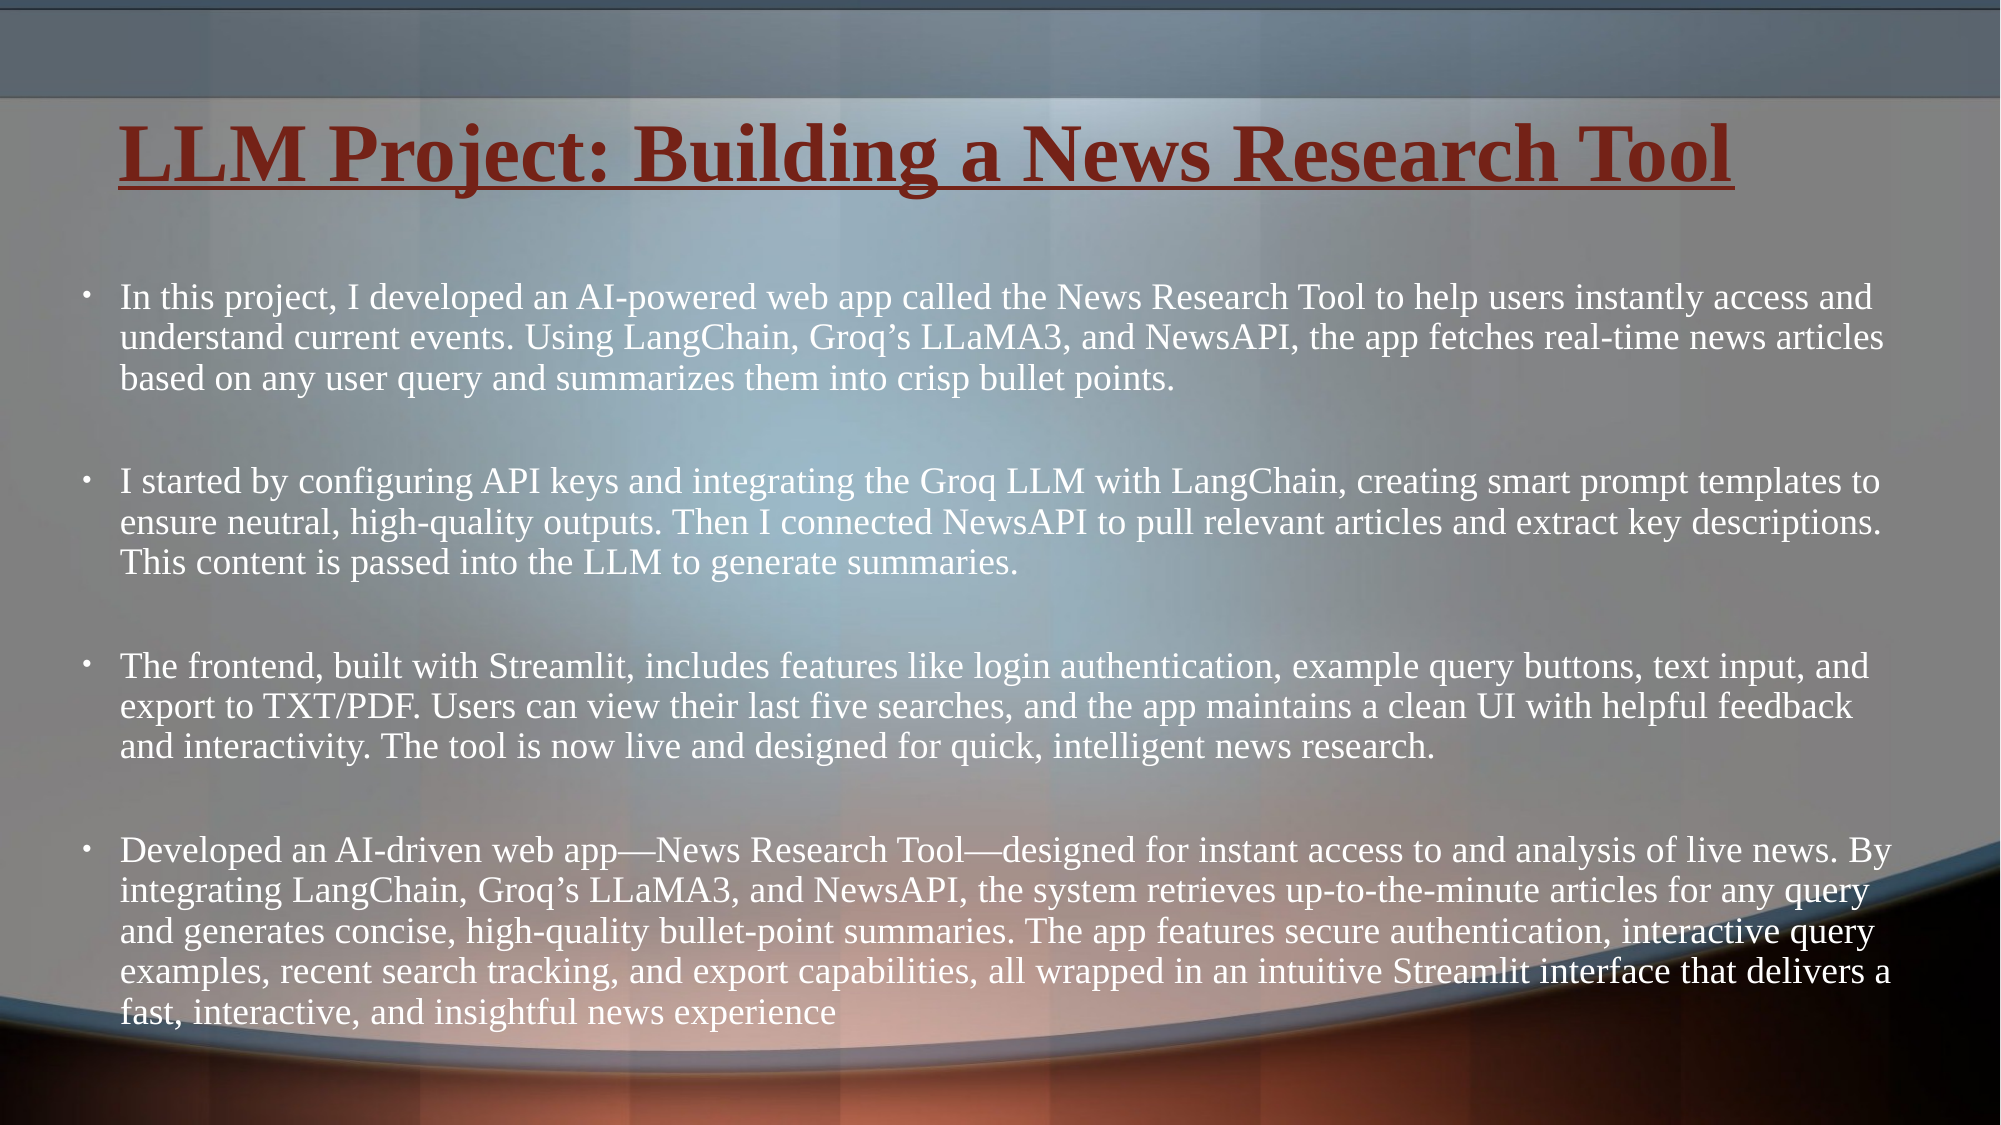

# LLM Project: Building a News Research Tool
In this project, I developed an AI-powered web app called the News Research Tool to help users instantly access and understand current events. Using LangChain, Groq’s LLaMA3, and NewsAPI, the app fetches real-time news articles based on any user query and summarizes them into crisp bullet points.

I started by configuring API keys and integrating the Groq LLM with LangChain, creating smart prompt templates to ensure neutral, high-quality outputs. Then I connected NewsAPI to pull relevant articles and extract key descriptions. This content is passed into the LLM to generate summaries.

The frontend, built with Streamlit, includes features like login authentication, example query buttons, text input, and export to TXT/PDF. Users can view their last five searches, and the app maintains a clean UI with helpful feedback and interactivity. The tool is now live and designed for quick, intelligent news research.

Developed an AI-driven web app—News Research Tool—designed for instant access to and analysis of live news. By integrating LangChain, Groq’s LLaMA3, and NewsAPI, the system retrieves up-to-the-minute articles for any query and generates concise, high-quality bullet-point summaries. The app features secure authentication, interactive query examples, recent search tracking, and export capabilities, all wrapped in an intuitive Streamlit interface that delivers a fast, interactive, and insightful news experience